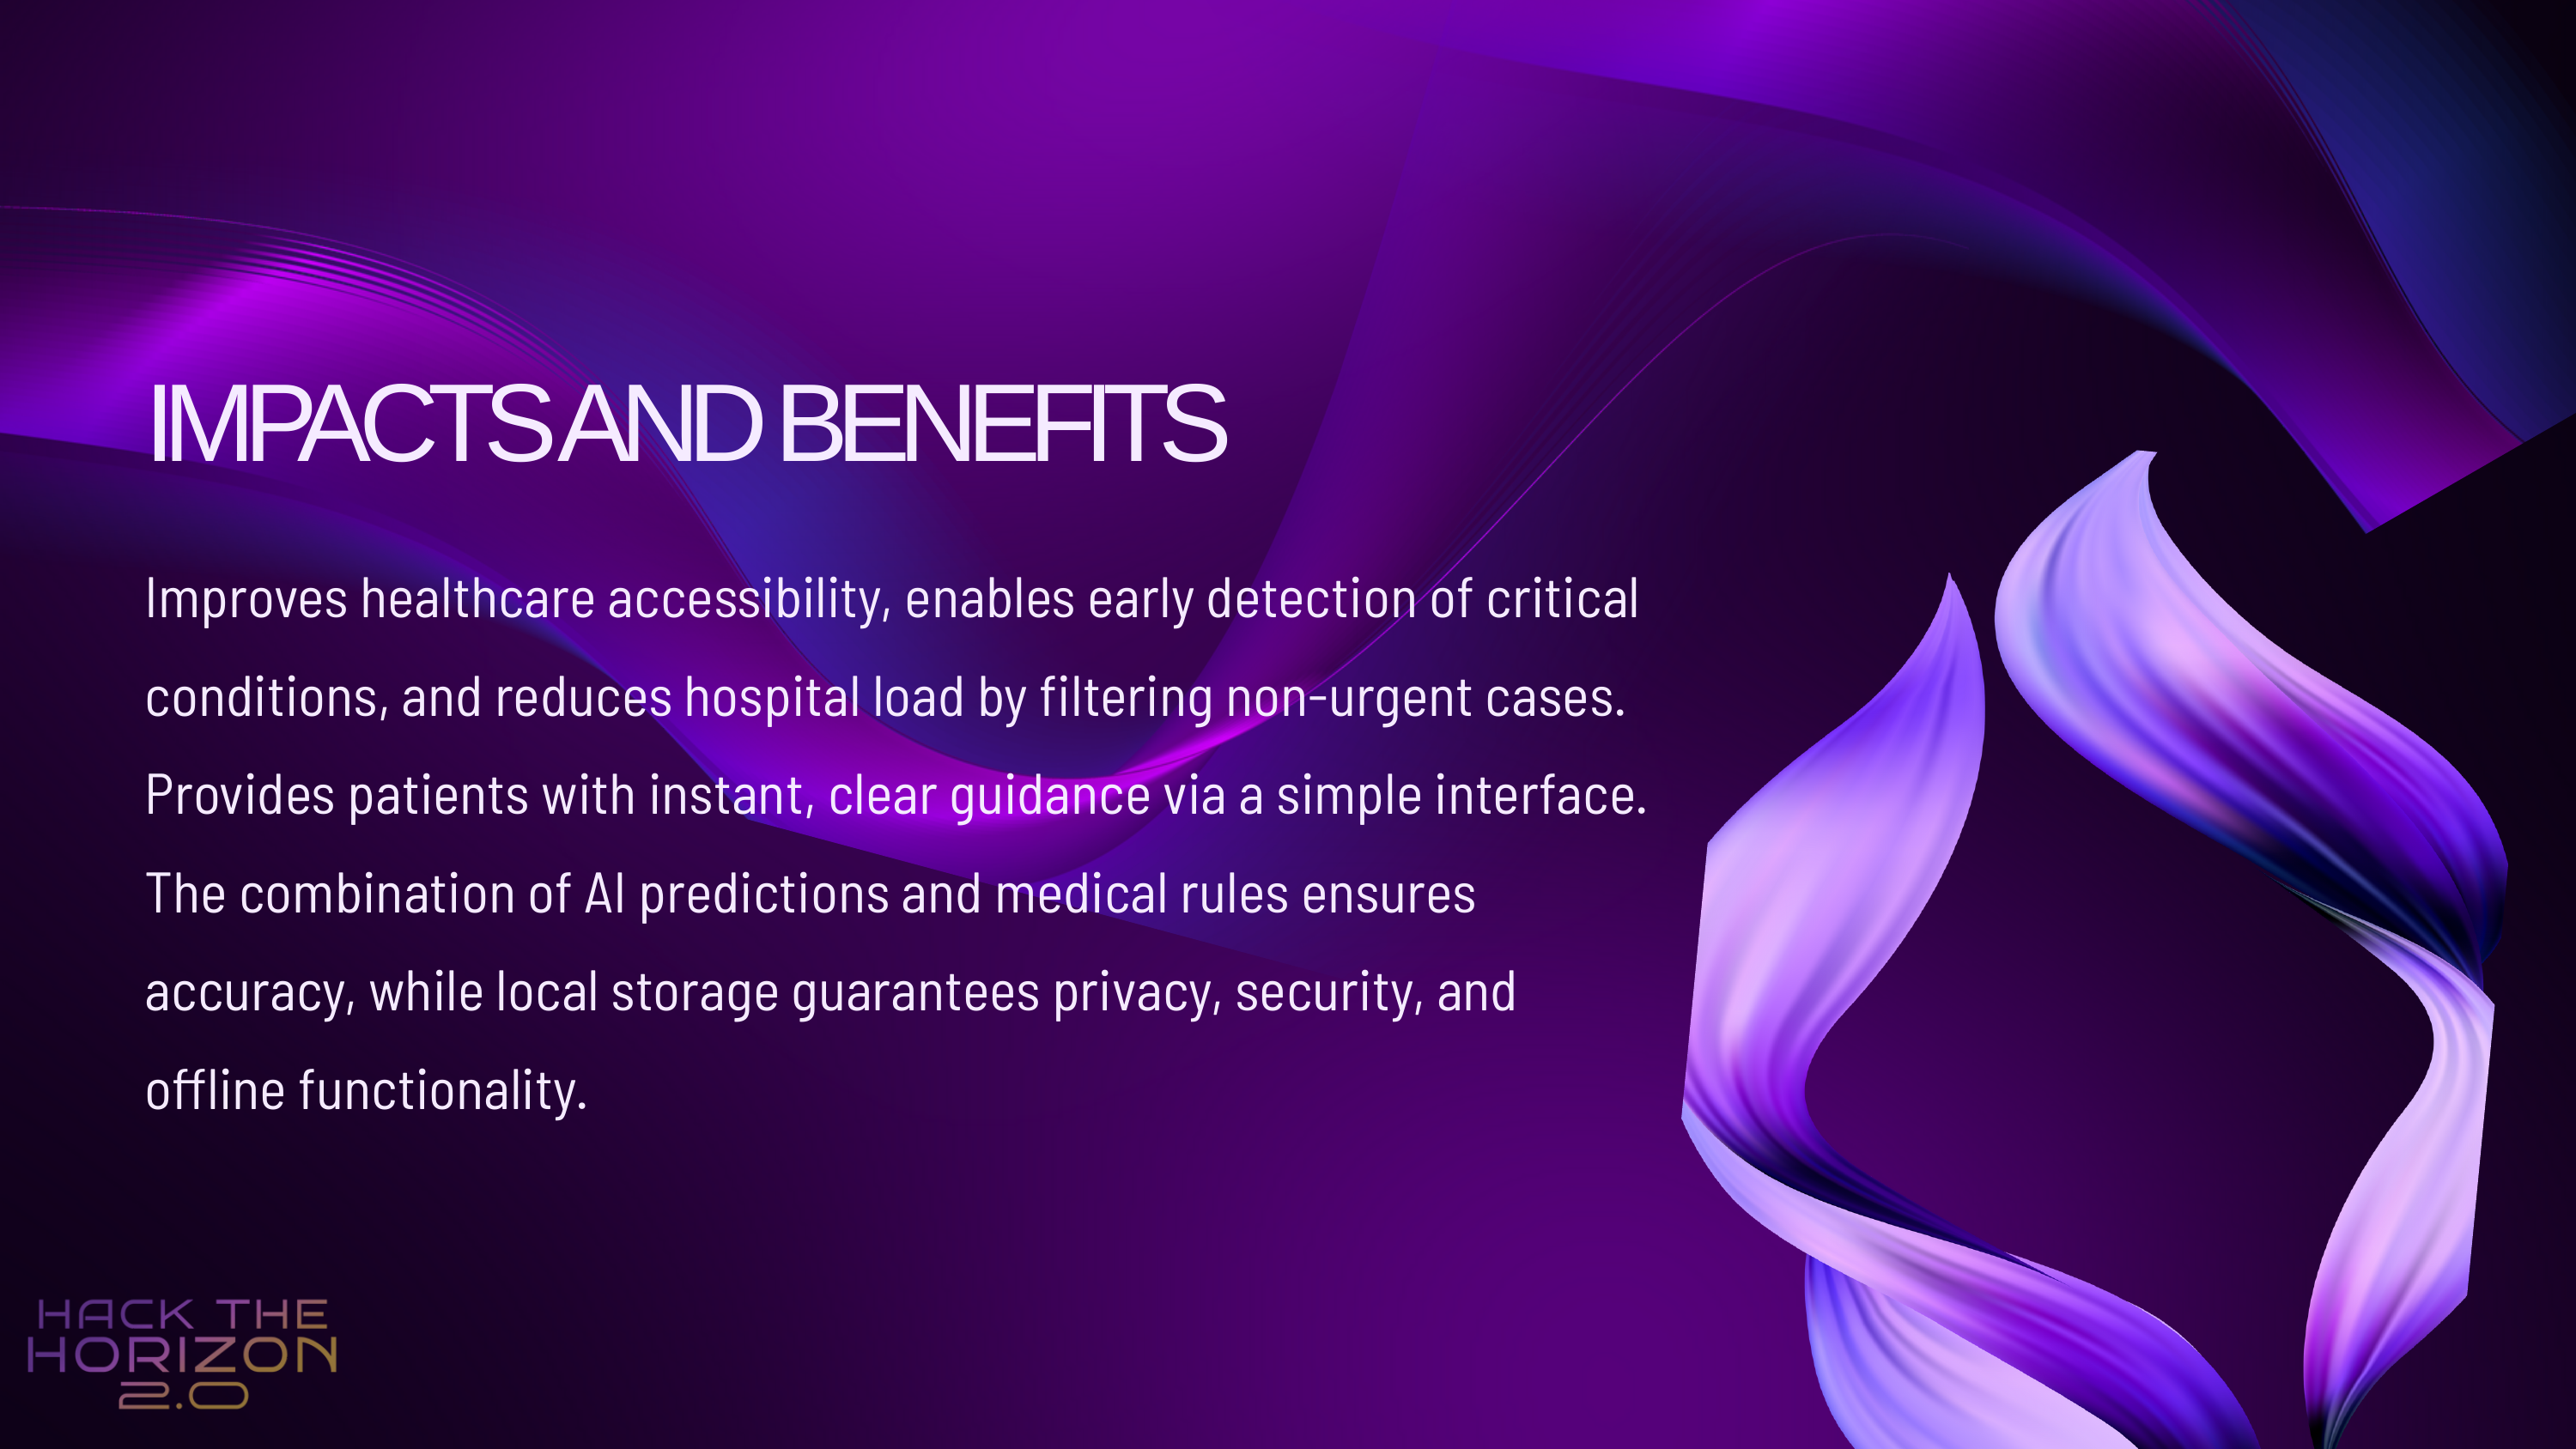

IMPACTS AND BENEFITS

Improves healthcare accessibility, enables early detection of critical conditions, and reduces hospital load by filtering non‑urgent cases. Provides patients with instant, clear guidance via a simple interface. The combination of AI predictions and medical rules ensures accuracy, while local storage guarantees privacy, security, and offline functionality.